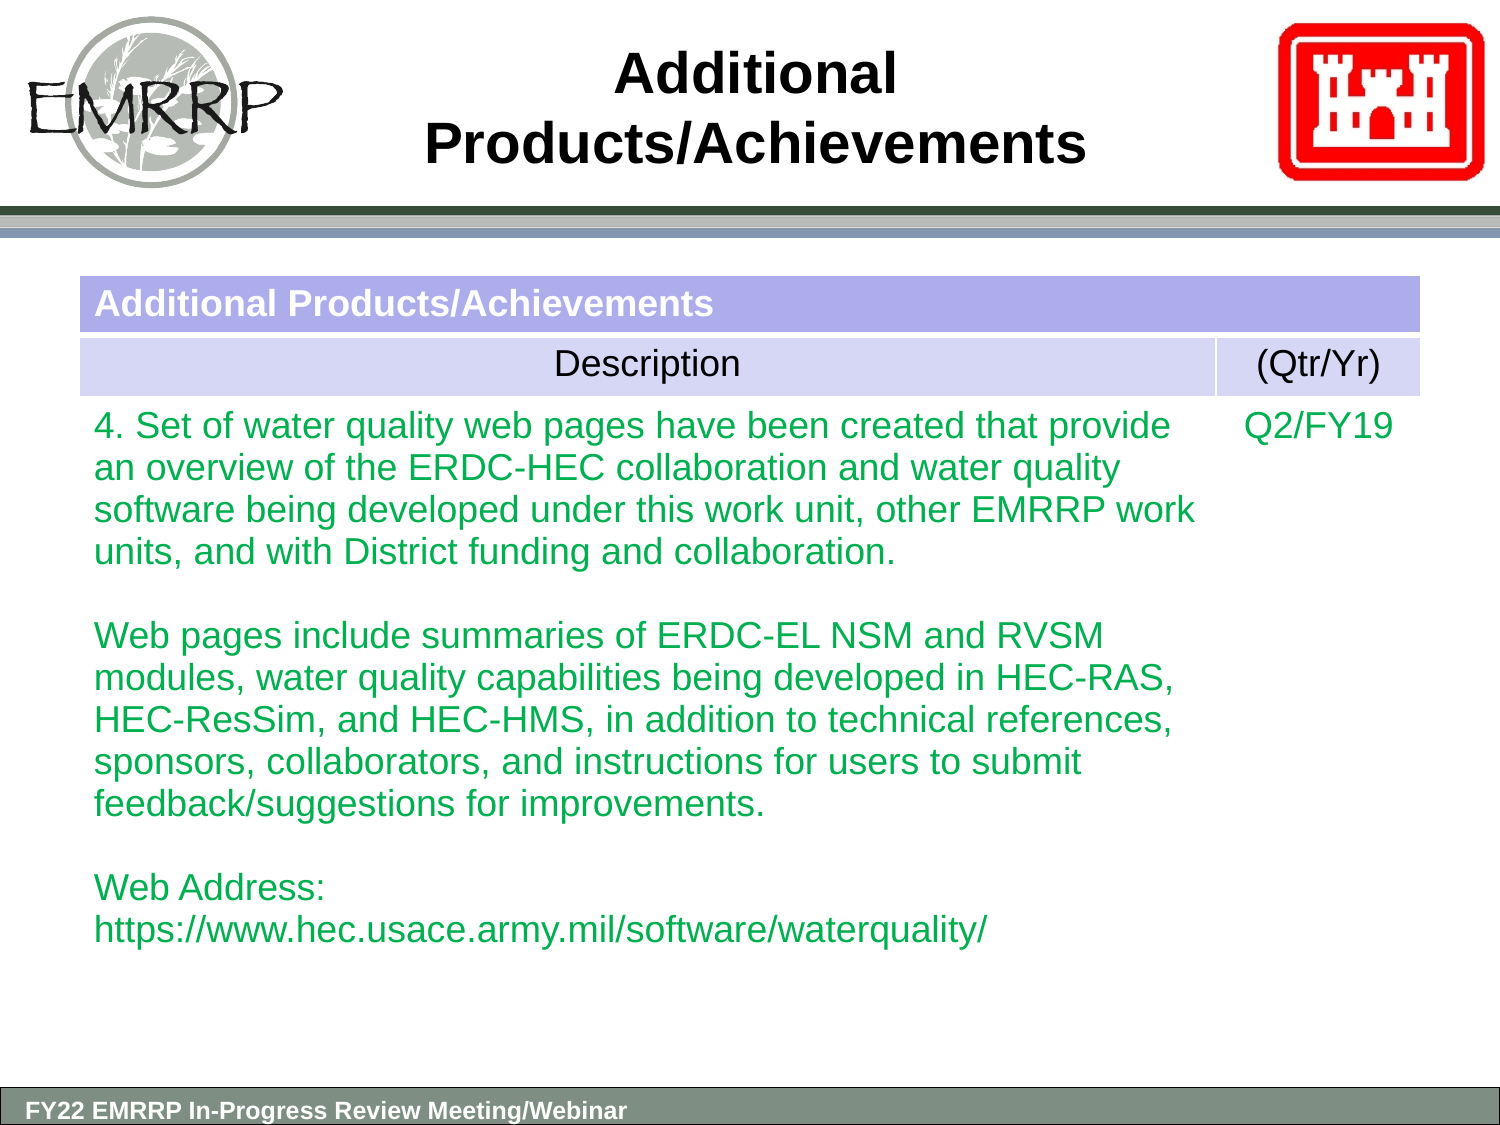

# Additional Products/Achievements
| Additional Products/Achievements |  |
| --- | --- |
| Description | (Qtr/Yr) |
| 4. Set of water quality web pages have been created that provide an overview of the ERDC-HEC collaboration and water quality software being developed under this work unit, other EMRRP work units, and with District funding and collaboration. Web pages include summaries of ERDC-EL NSM and RVSM modules, water quality capabilities being developed in HEC-RAS, HEC-ResSim, and HEC-HMS, in addition to technical references, sponsors, collaborators, and instructions for users to submit feedback/suggestions for improvements. Web Address: https://www.hec.usace.army.mil/software/waterquality/ | Q2/FY19 |